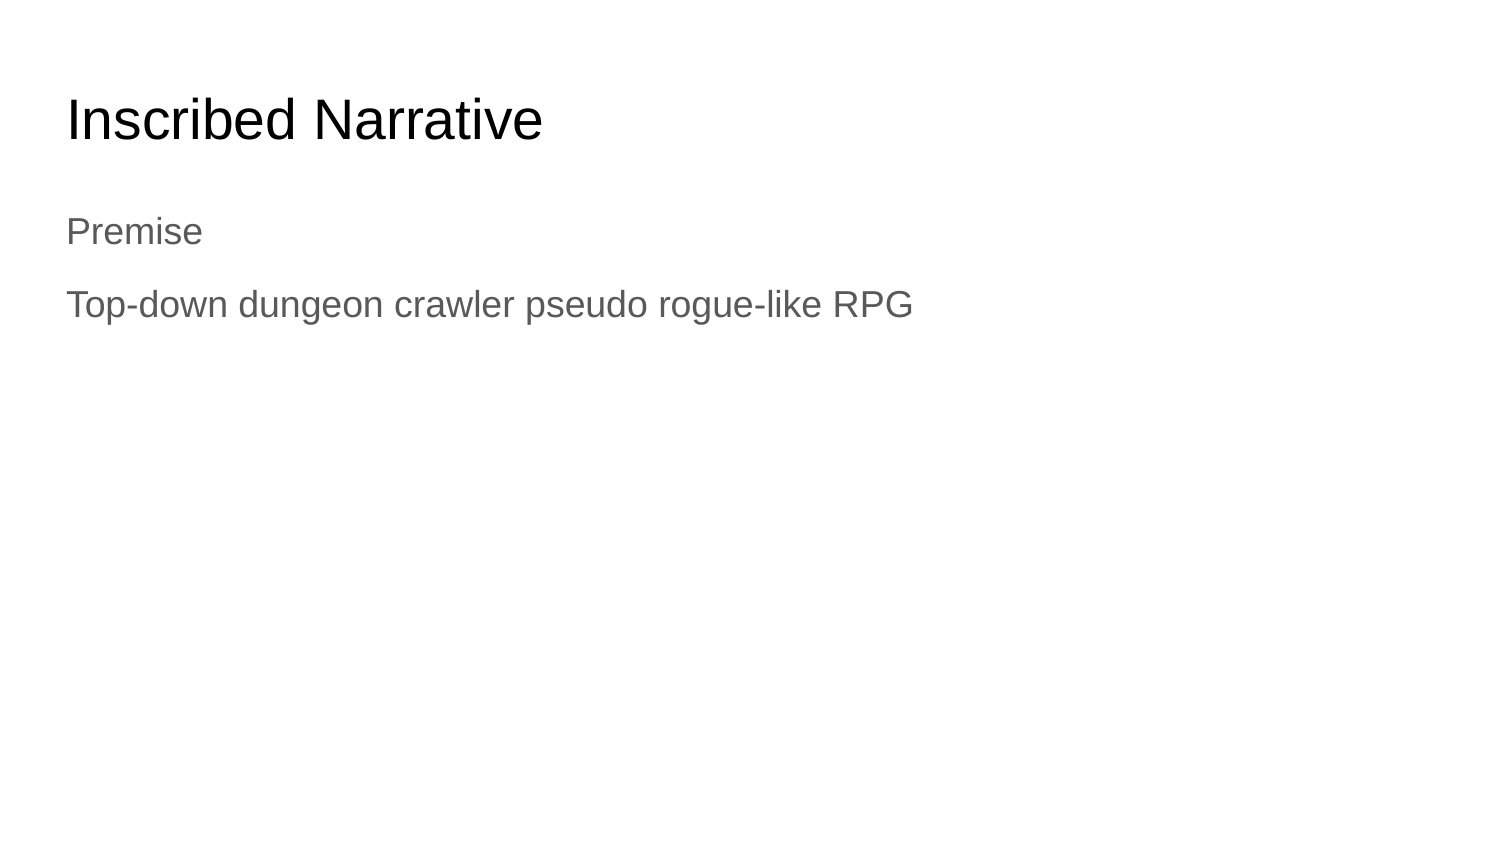

# Inscribed Narrative
Premise
Top-down dungeon crawler pseudo rogue-like RPG